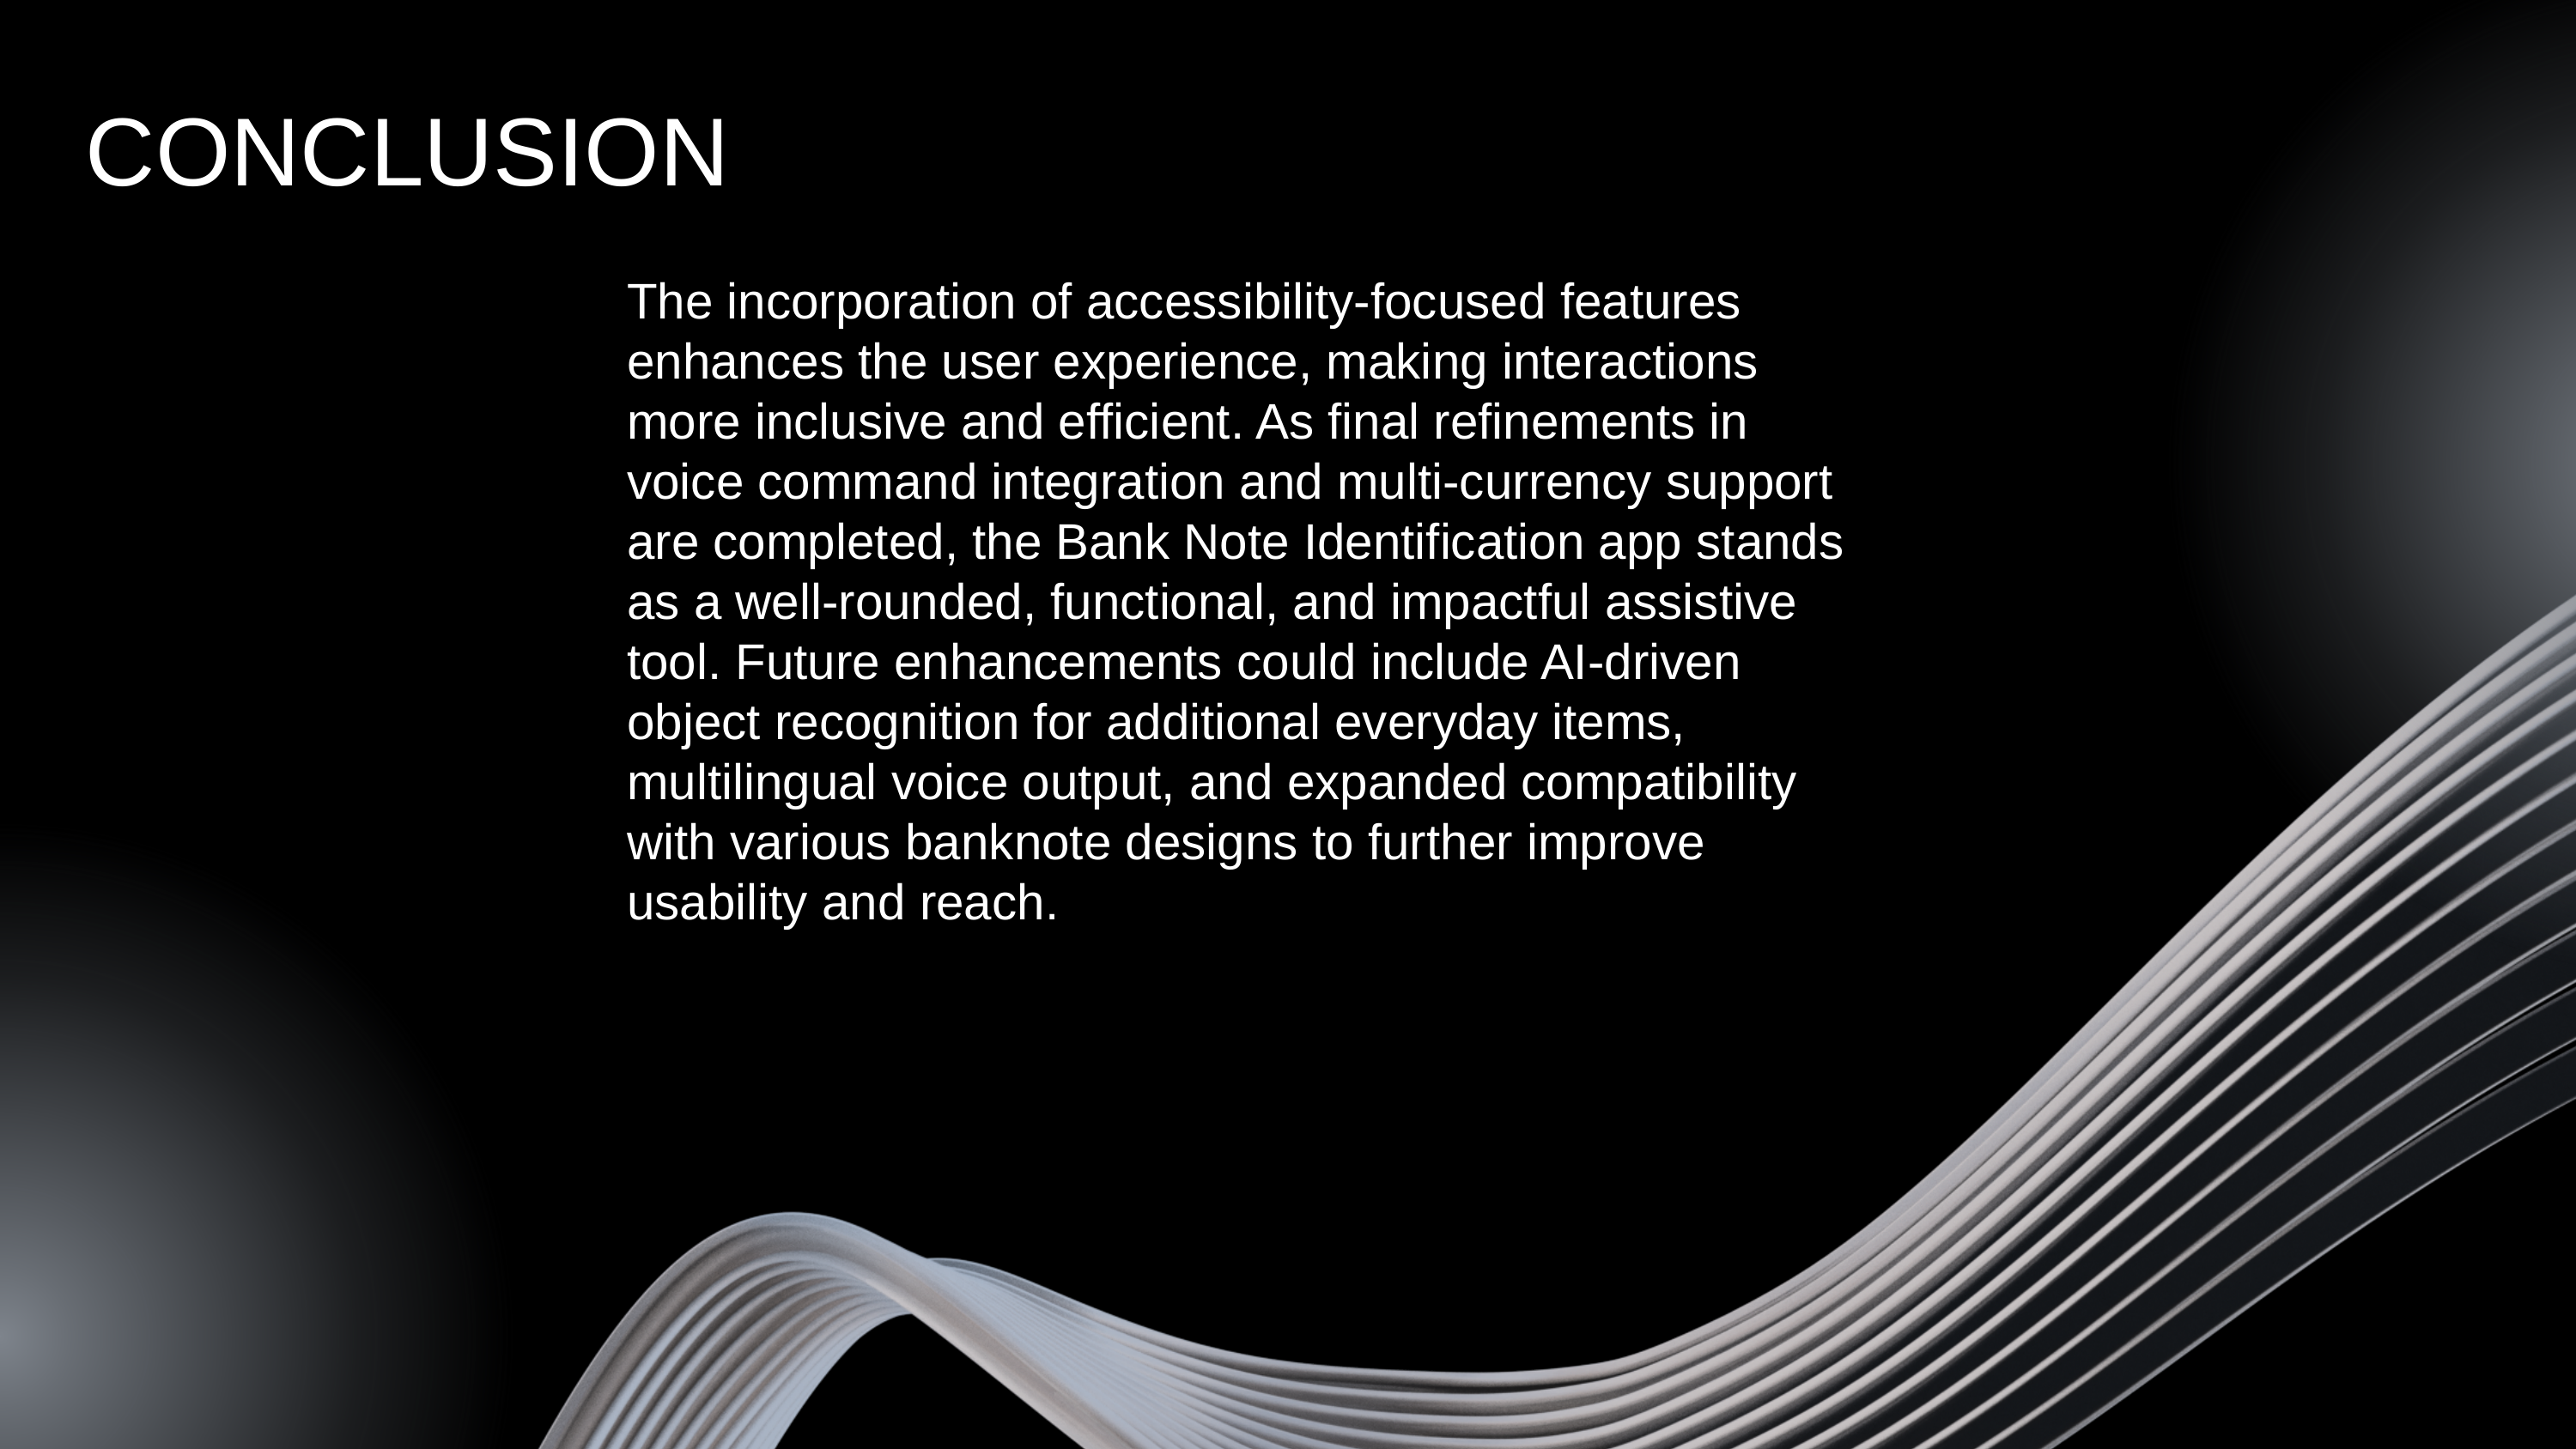

CONCLUSION
The incorporation of accessibility-focused features enhances the user experience, making interactions more inclusive and efficient. As final refinements in voice command integration and multi-currency support are completed, the Bank Note Identification app stands as a well-rounded, functional, and impactful assistive tool. Future enhancements could include AI-driven object recognition for additional everyday items, multilingual voice output, and expanded compatibility with various banknote designs to further improve usability and reach.